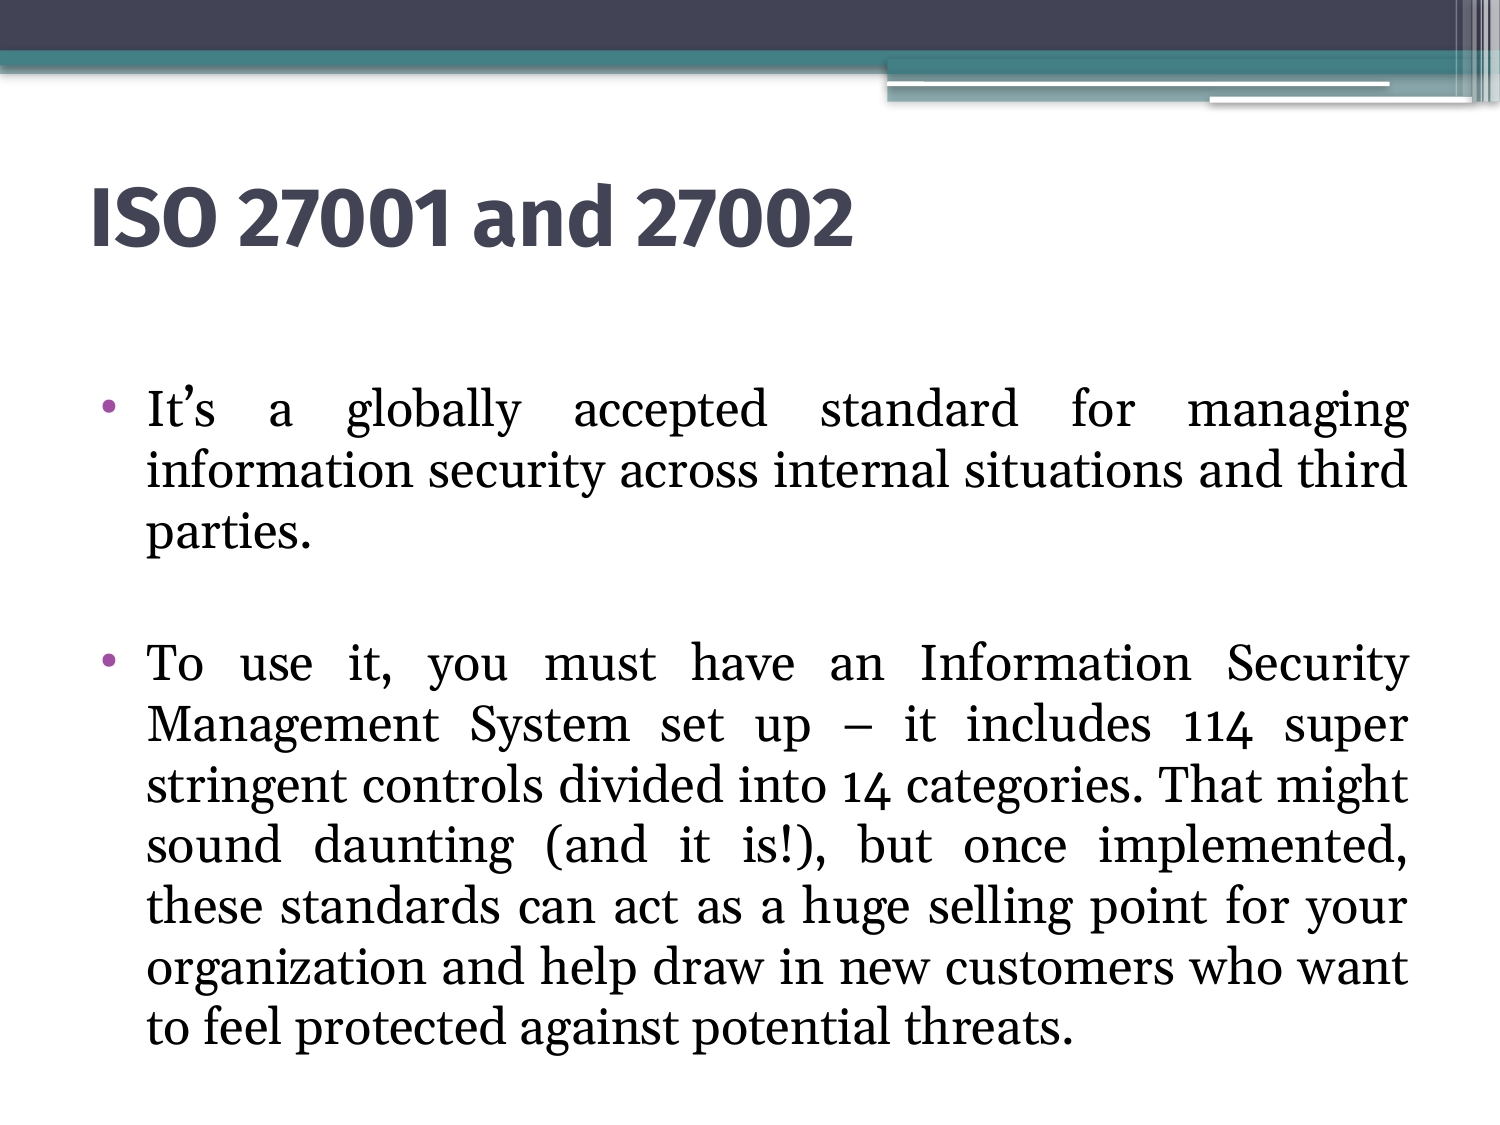

# ISO 27001 and 27002
It’s a globally accepted standard for managing information security across internal situations and third parties.

To use it, you must have an Information Security Management System set up – it includes 114 super stringent controls divided into 14 categories. That might sound daunting (and it is!), but once implemented, these standards can act as a huge selling point for your organization and help draw in new customers who want to feel protected against potential threats.